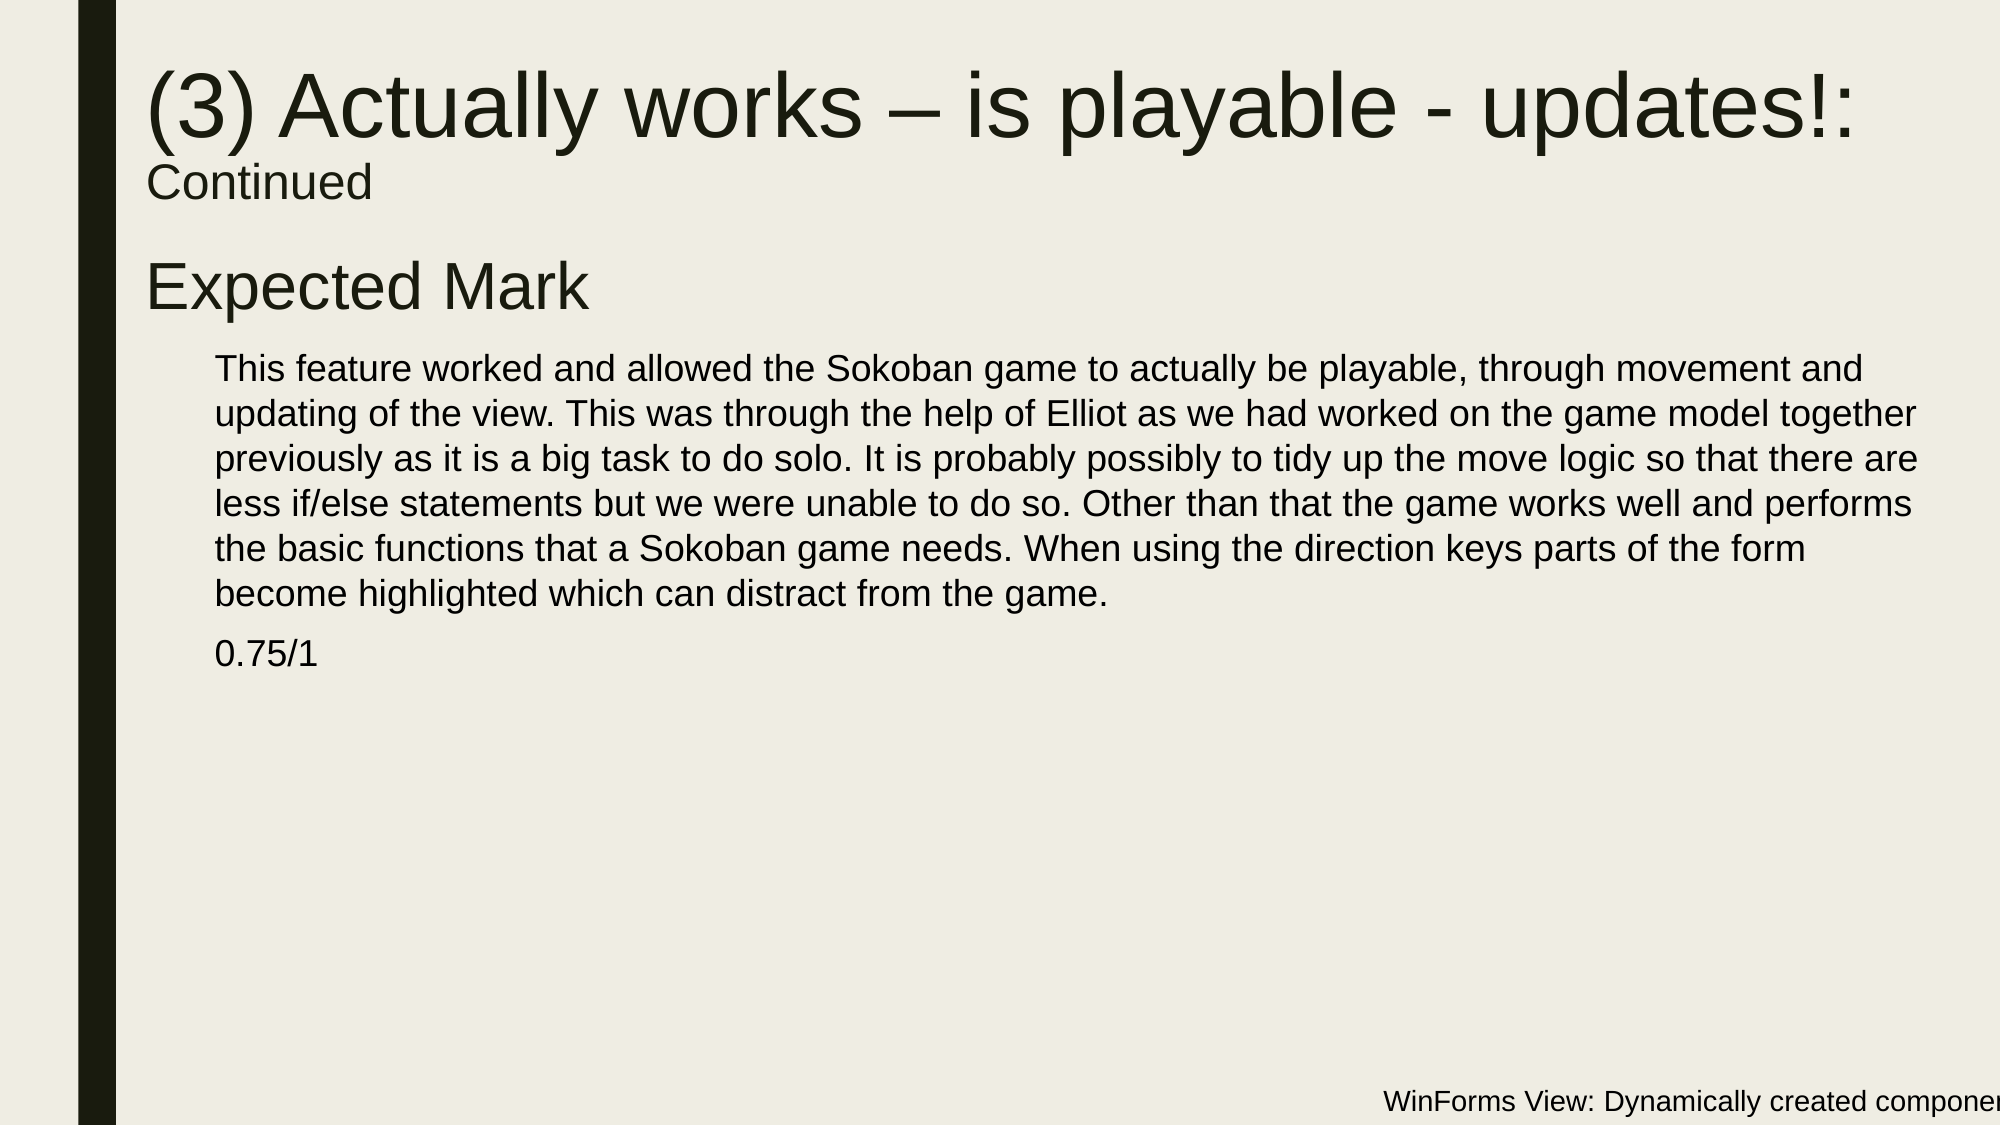

# (3) Actually works – is playable - updates!: Continued
Expected Mark
This feature worked and allowed the Sokoban game to actually be playable, through movement and updating of the view. This was through the help of Elliot as we had worked on the game model together previously as it is a big task to do solo. It is probably possibly to tidy up the move logic so that there are less if/else statements but we were unable to do so. Other than that the game works well and performs the basic functions that a Sokoban game needs. When using the direction keys parts of the form become highlighted which can distract from the game.
0.75/1
WinForms View: Dynamically created components